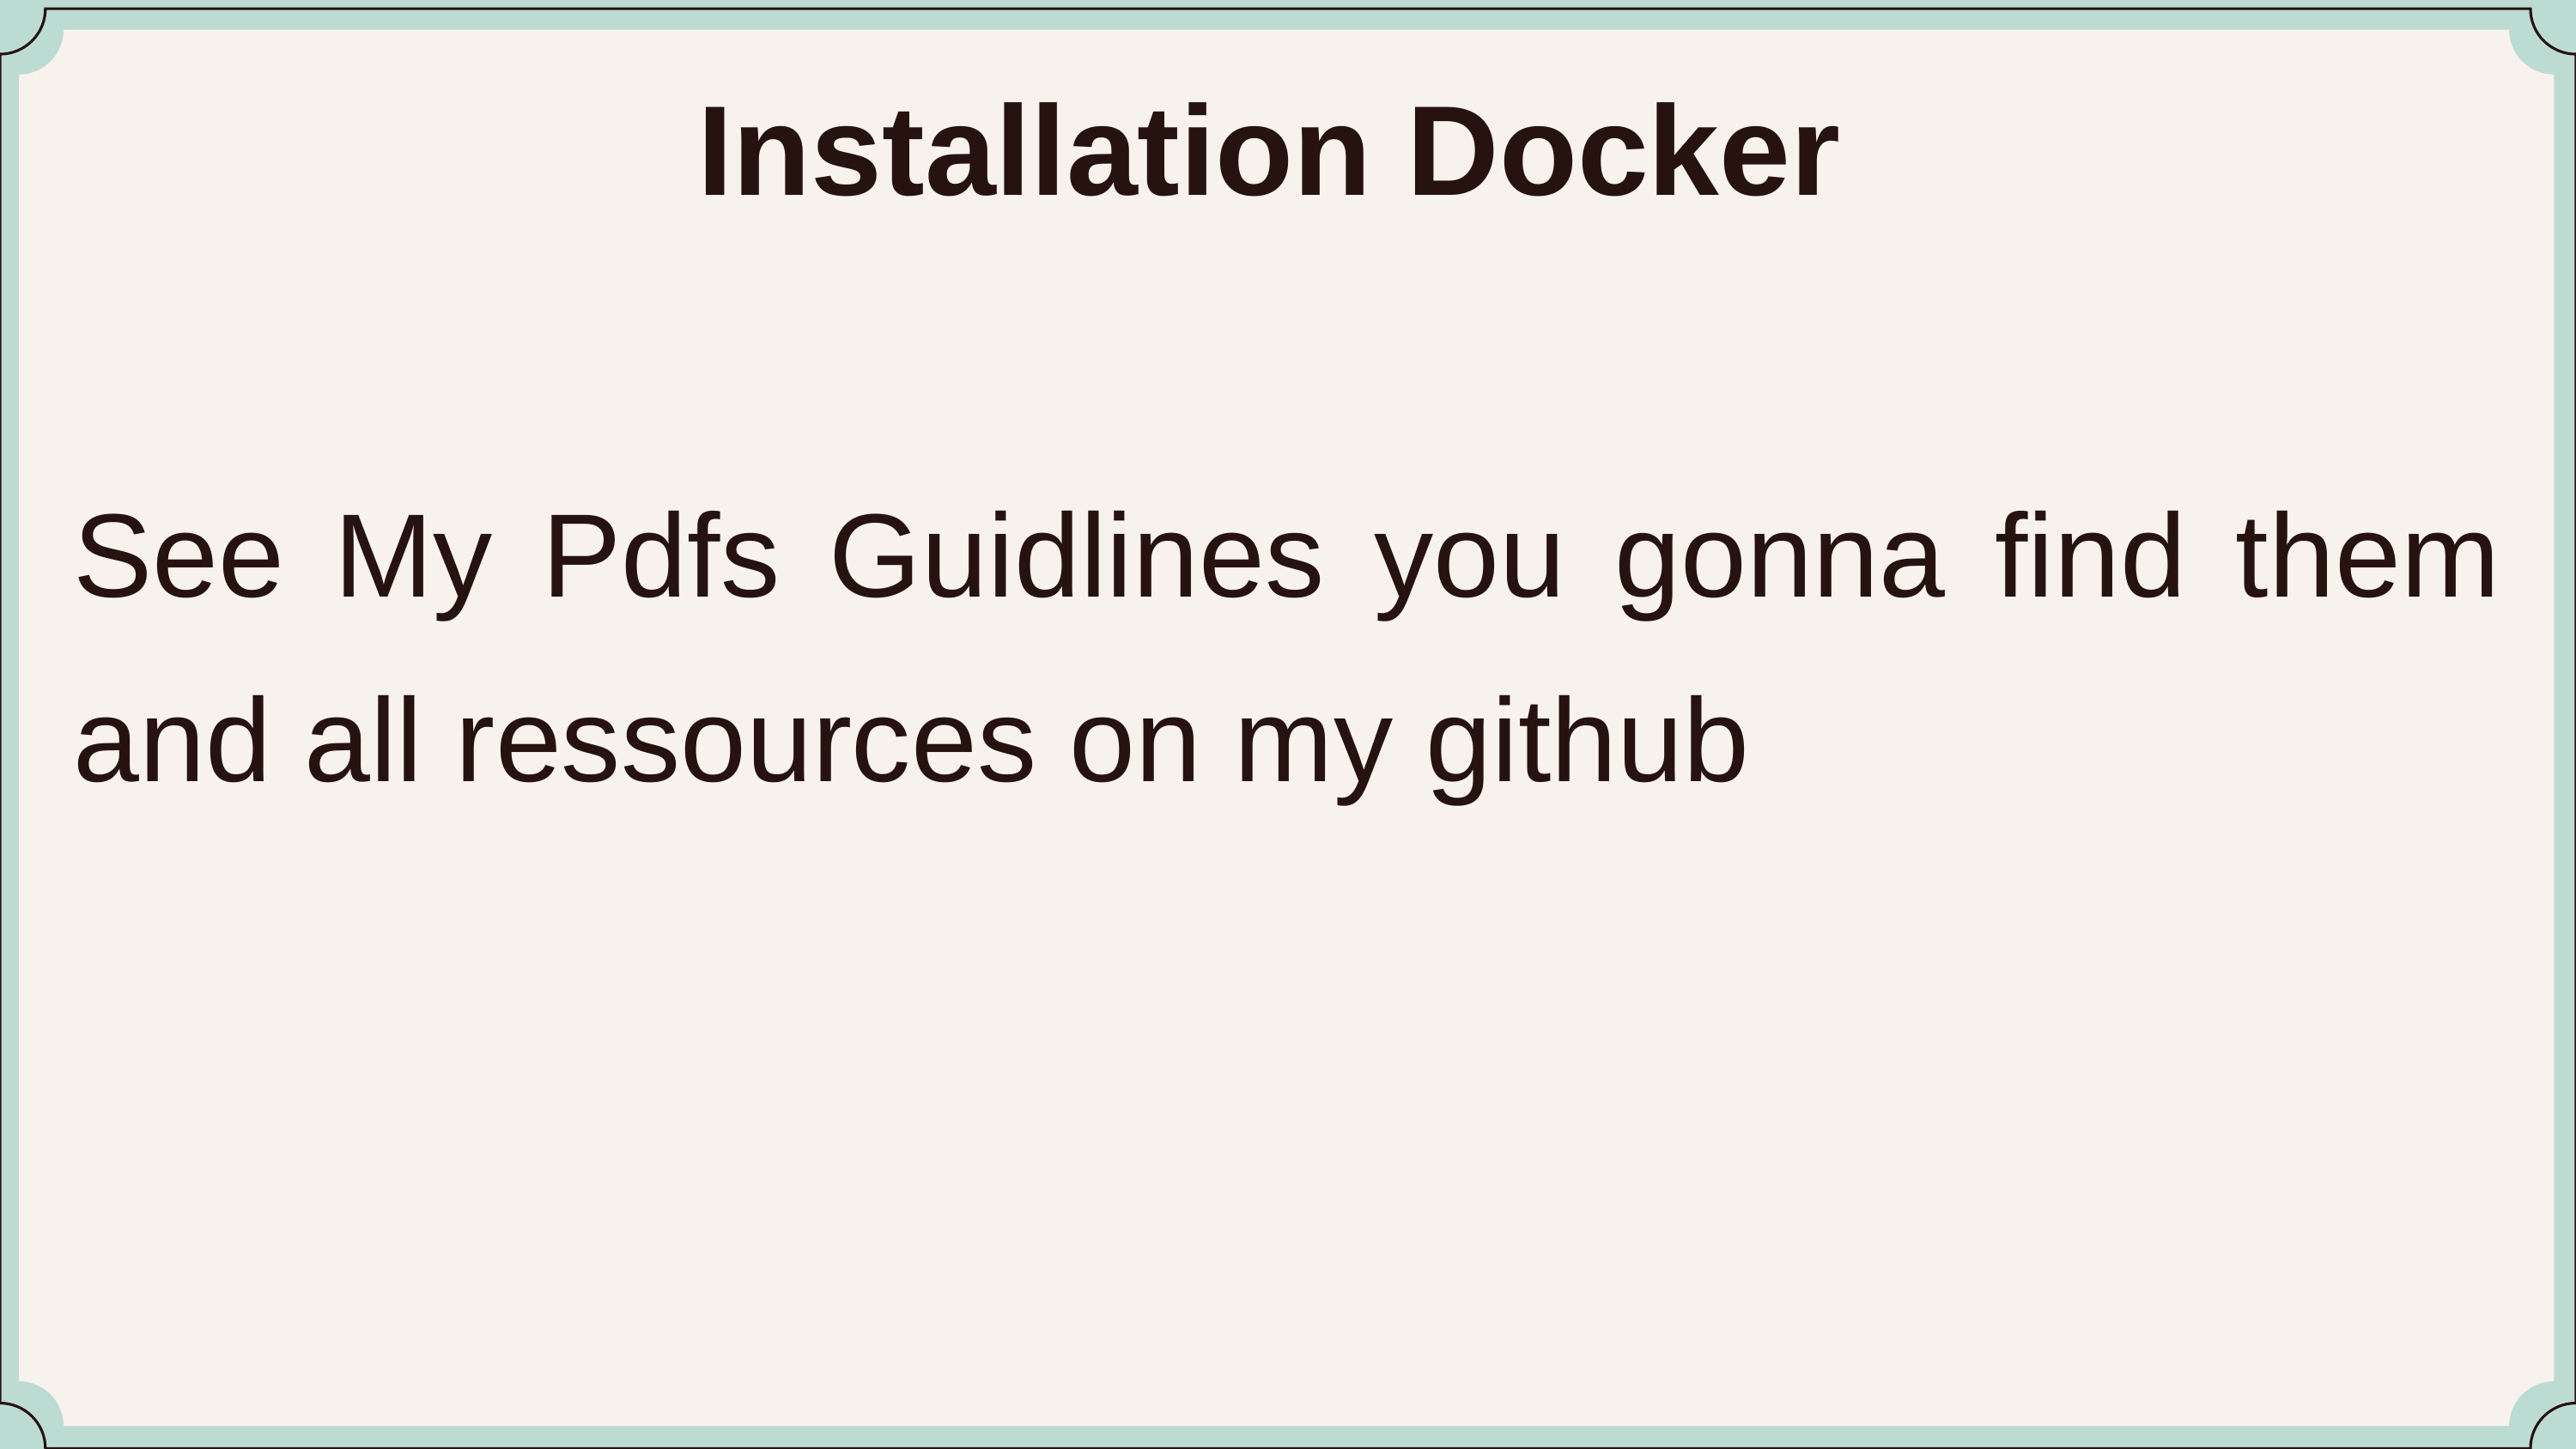

Installation Docker
See My Pdfs Guidlines you gonna find them and all ressources on my github